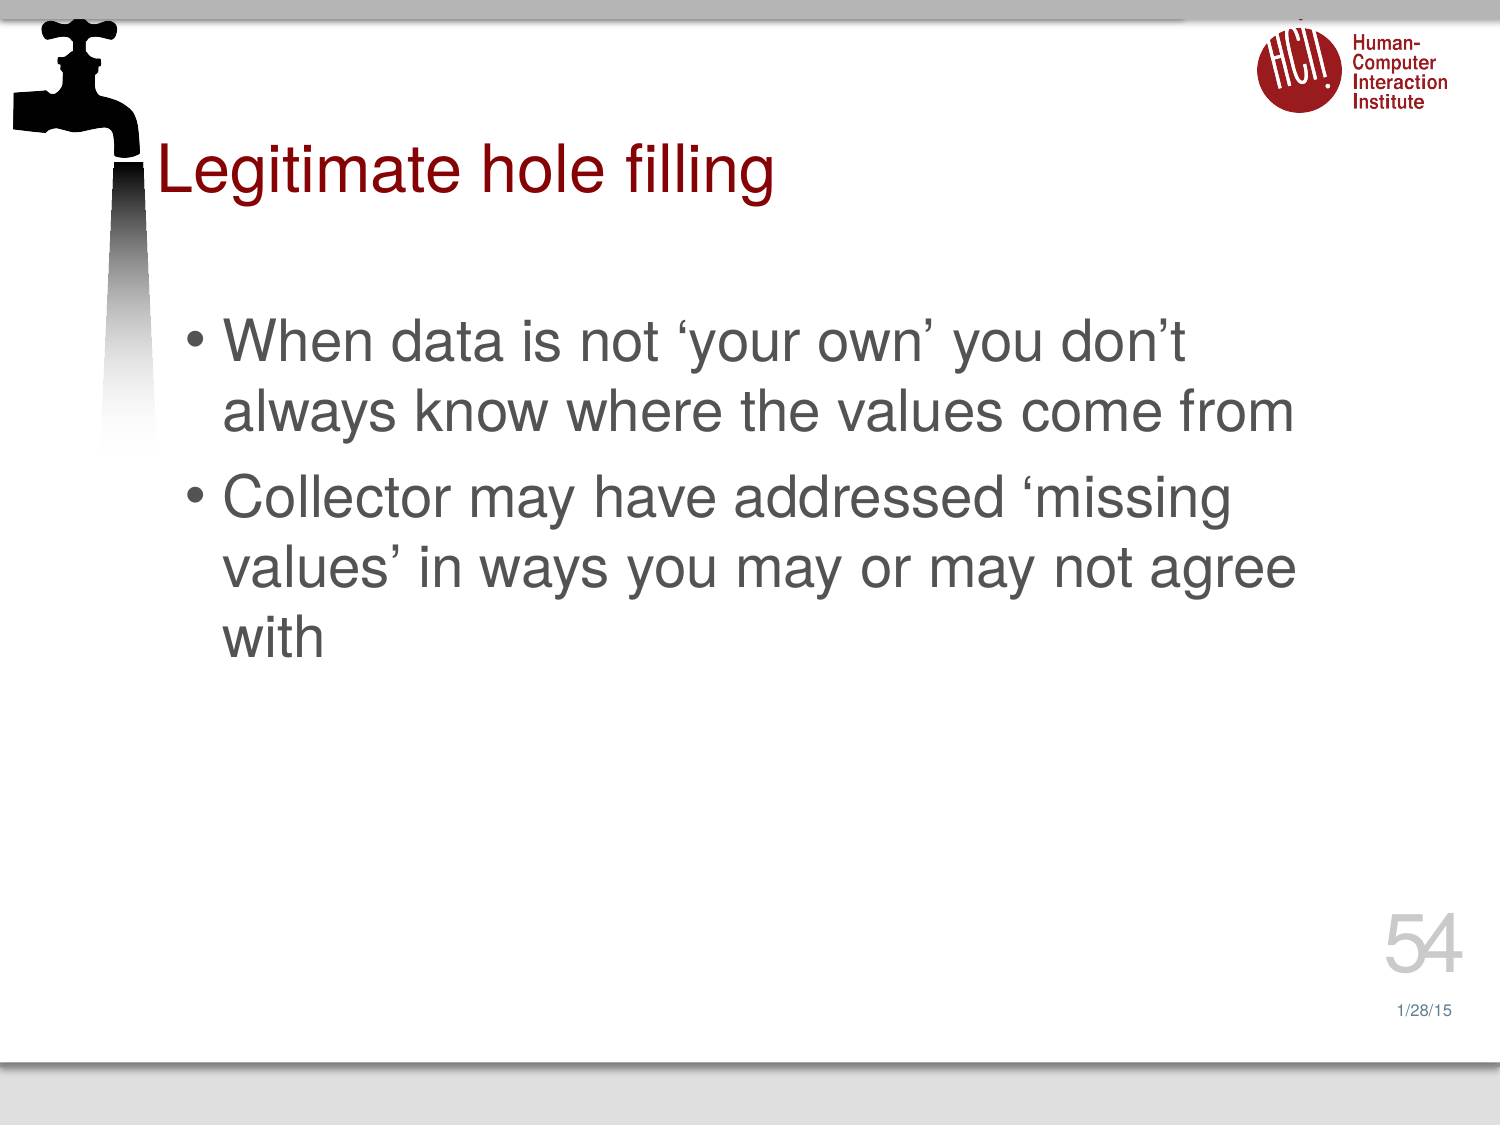

# Legitimate hole filling
When data is not ‘your own’ you don’t always know where the values come from
Collector may have addressed ‘missing values’ in ways you may or may not agree with
54
1/28/15